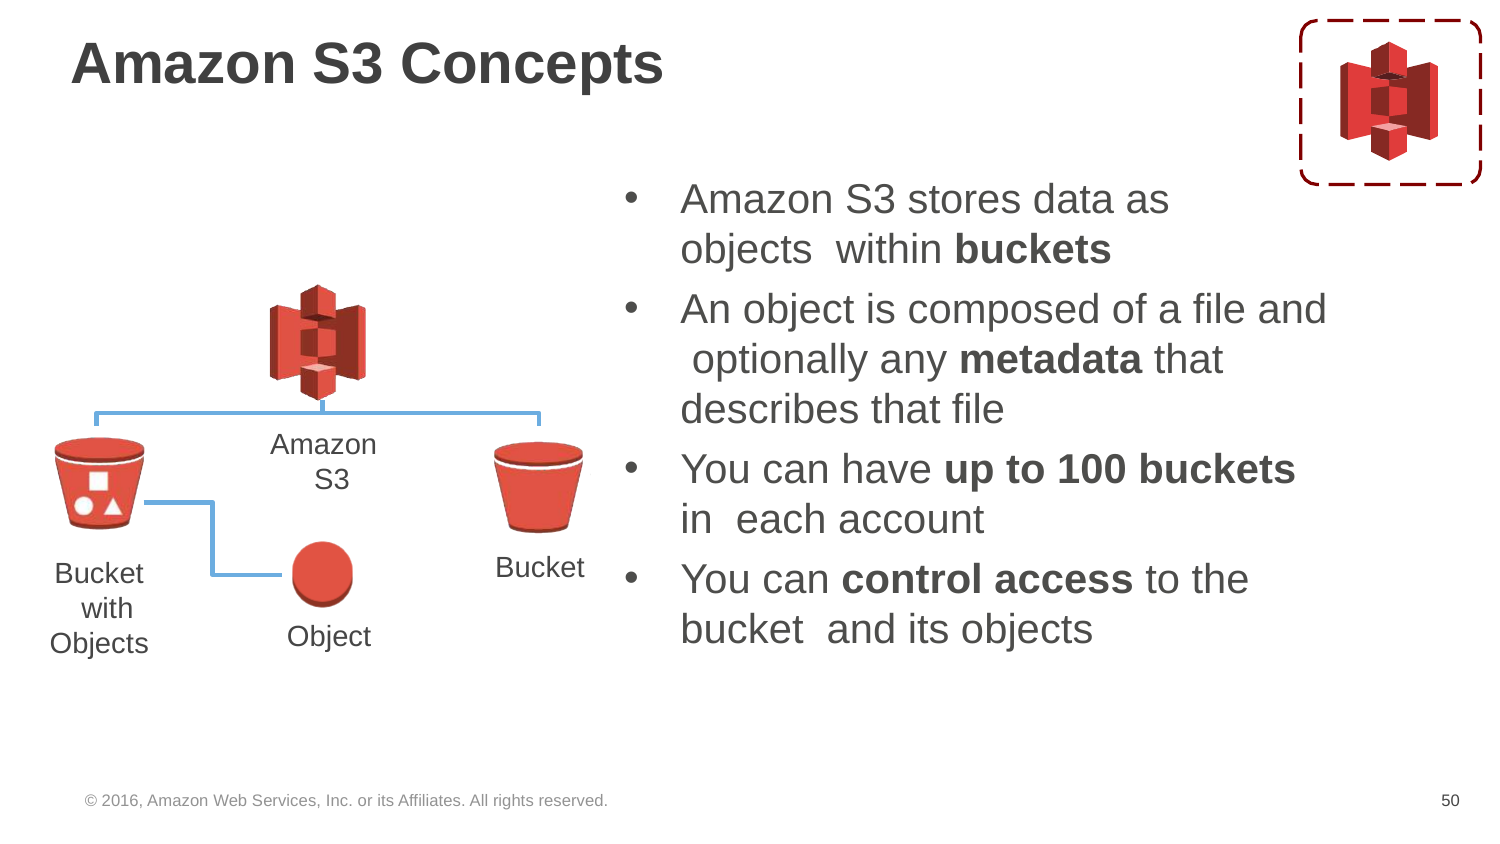

# Amazon S3 Concepts
Amazon S3 stores data as objects  within buckets
An object is composed of a file and  optionally any metadata that  describes that file
You can have up to 100 buckets in  each account
You can control access to the bucket  and its objects

Amazon  S3

Bucket
Bucket  with
Object
Objects
© 2016, Amazon Web Services, Inc. or its Affiliates. All rights reserved.
50